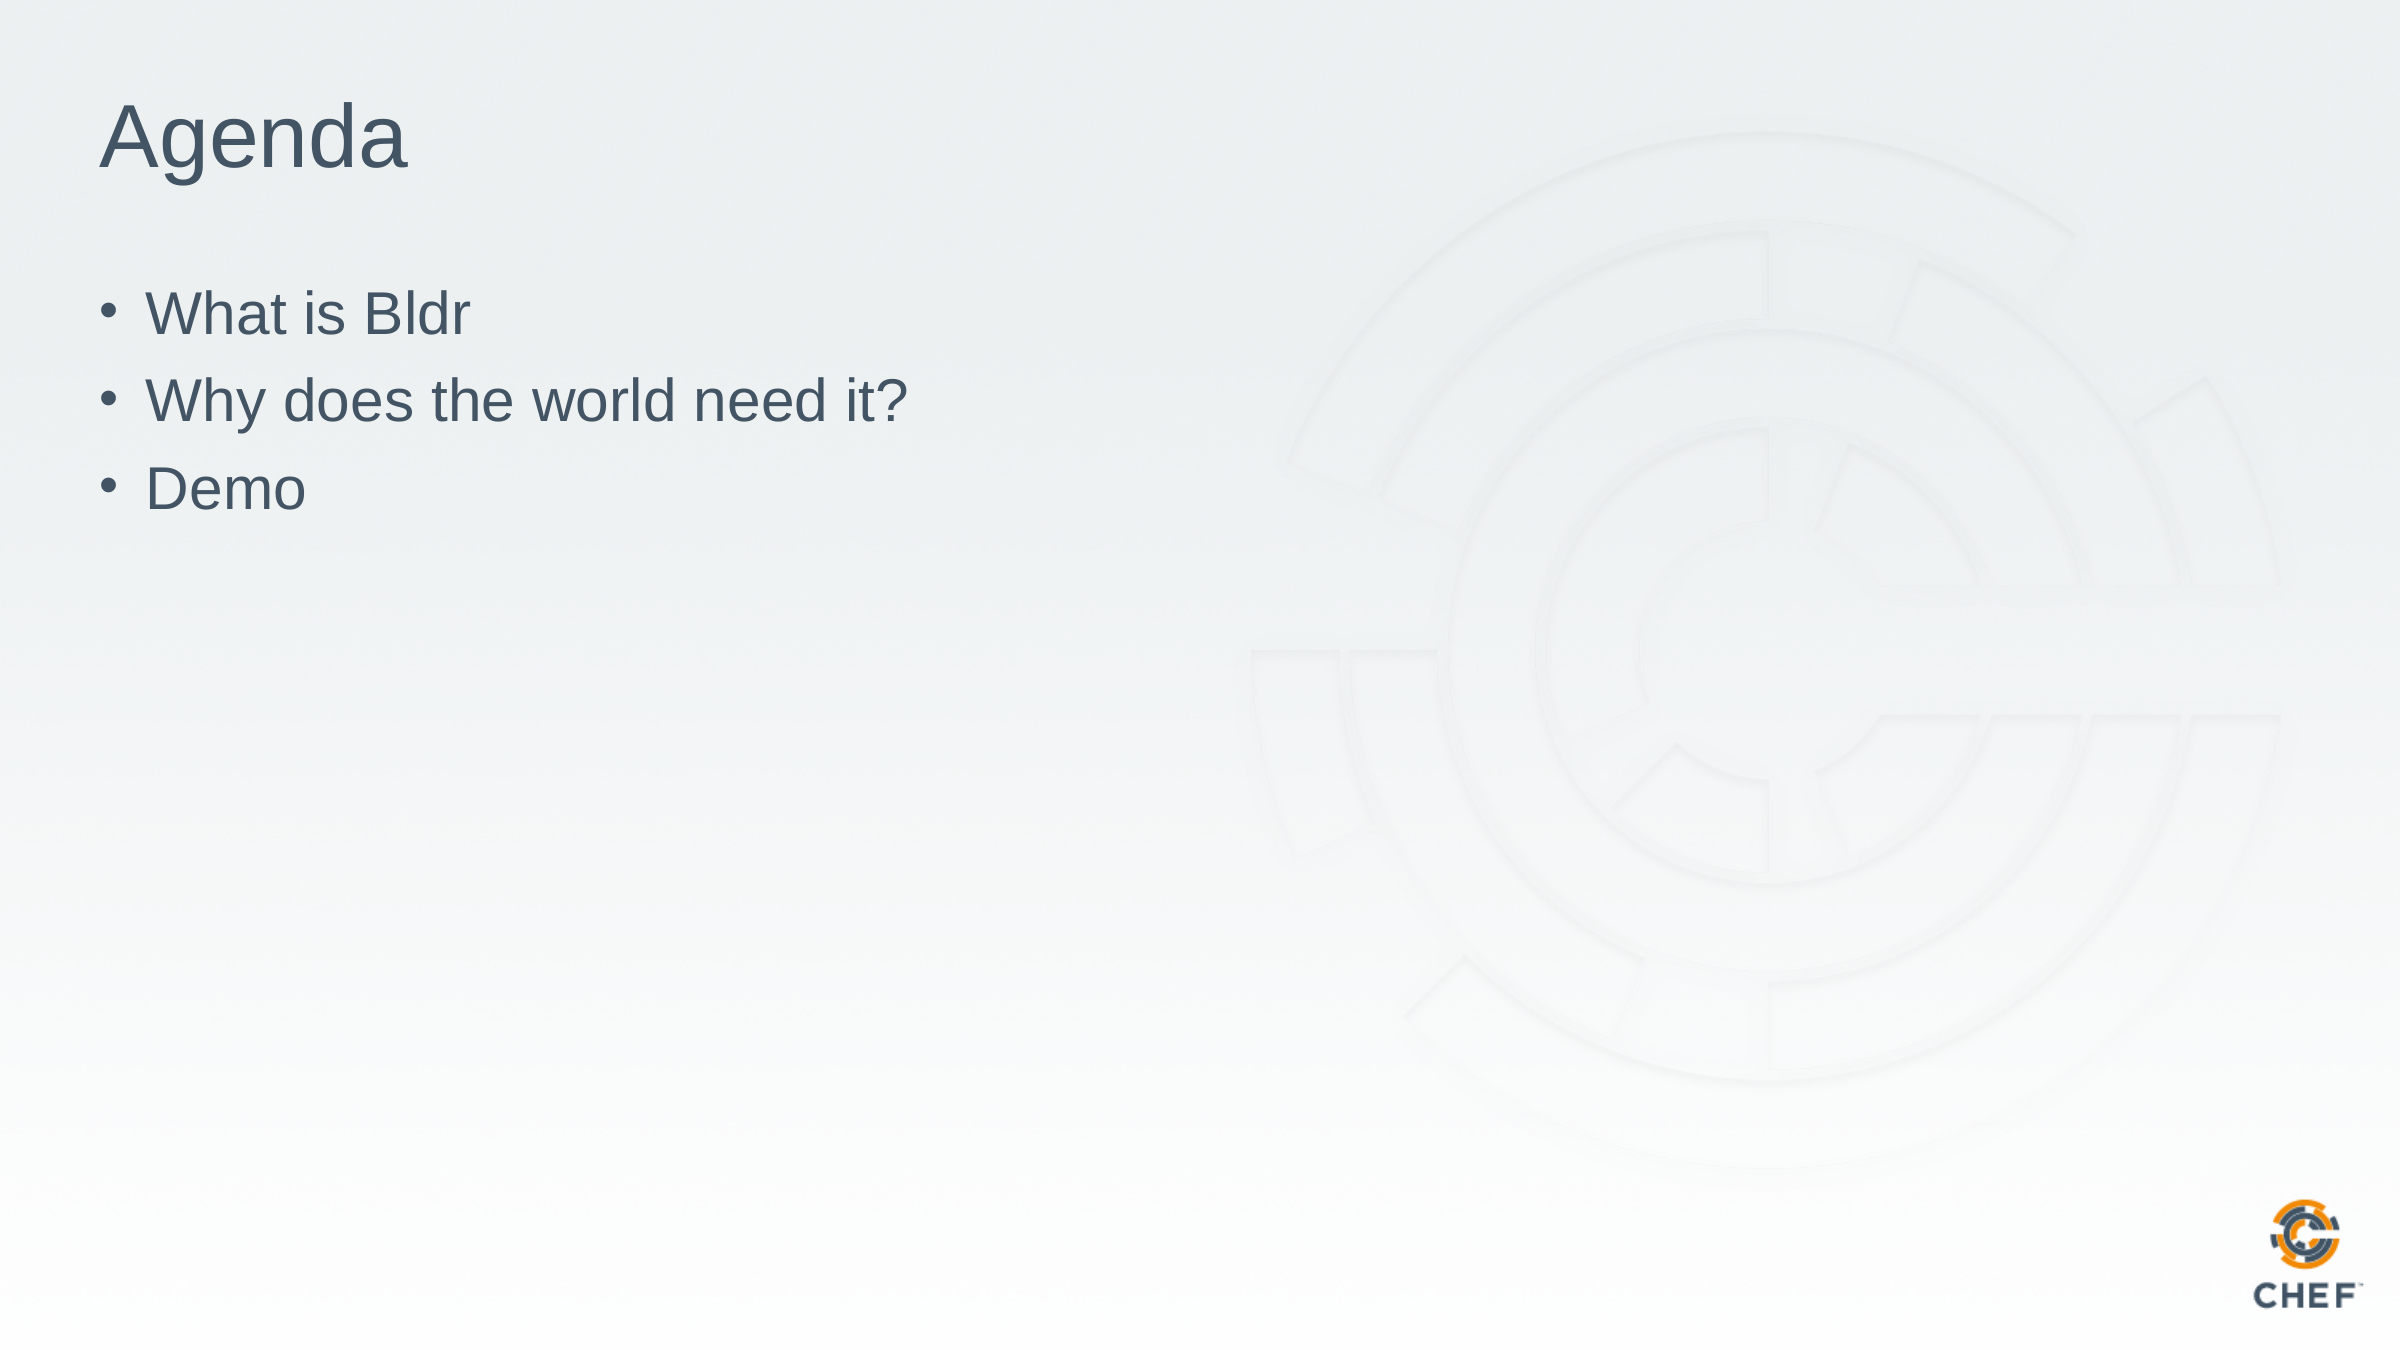

# Agenda
What is Bldr
Why does the world need it?
Demo